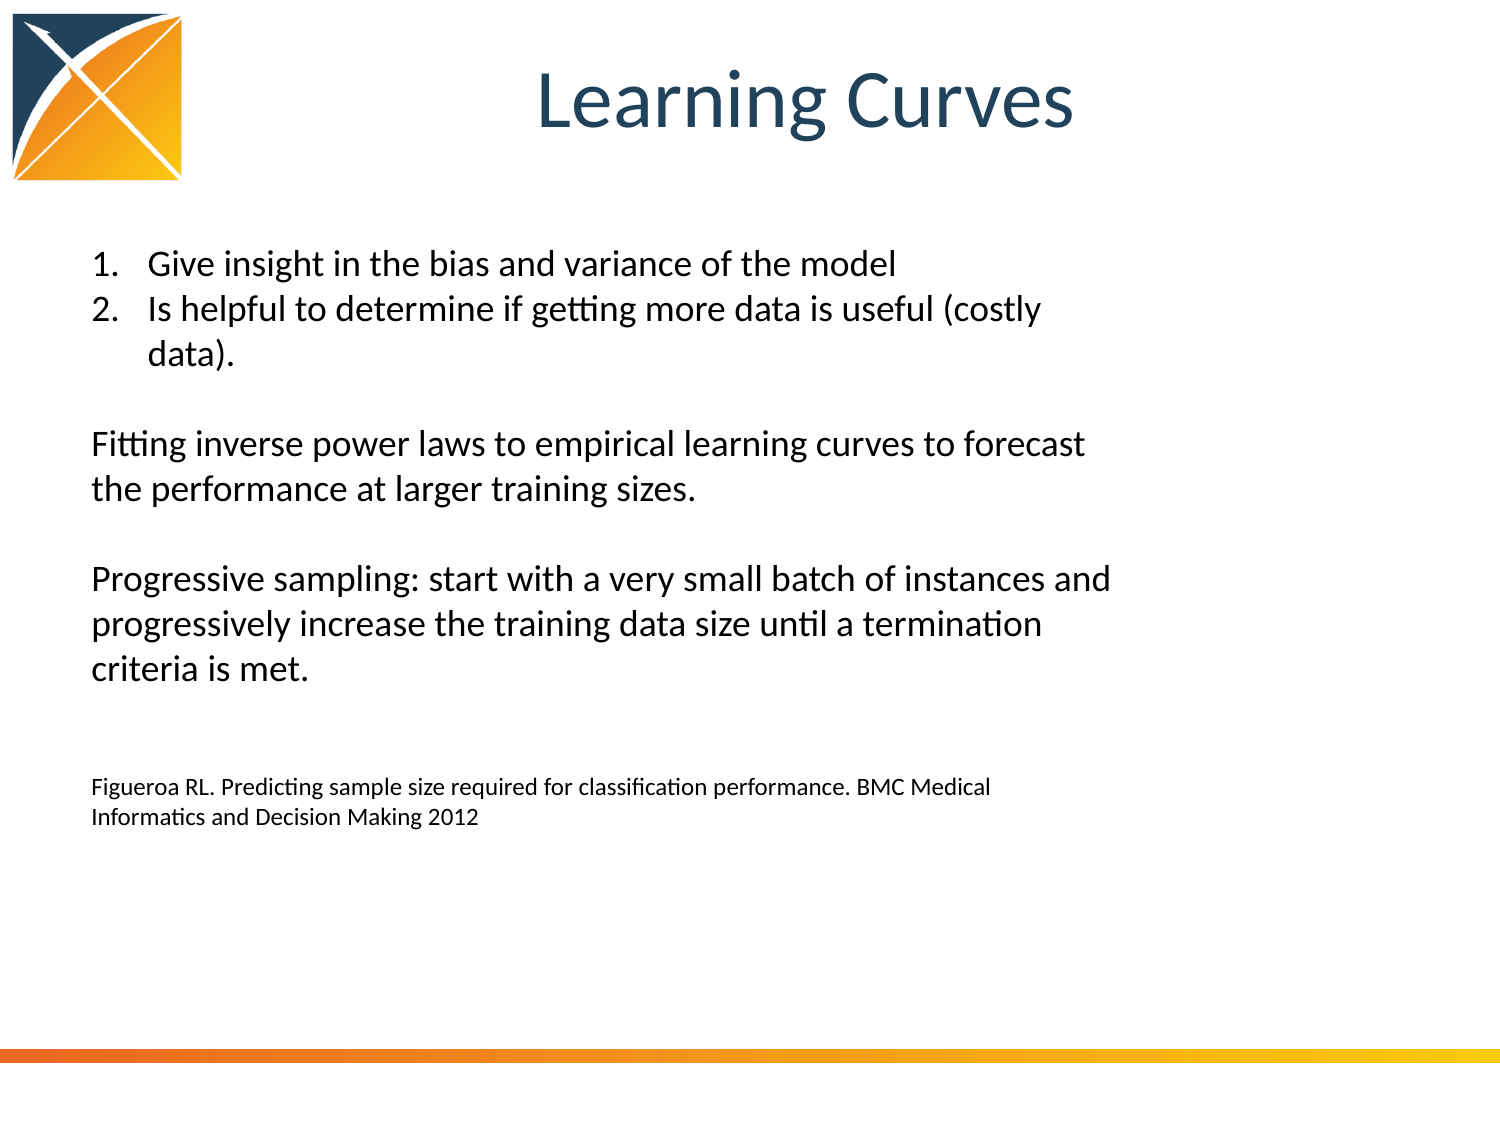

# Learning Curves
Give insight in the bias and variance of the model
Is helpful to determine if getting more data is useful (costly data).

Fitting inverse power laws to empirical learning curves to forecast the performance at larger training sizes.

Progressive sampling: start with a very small batch of instances and progressively increase the training data size until a termination criteria is met.

Figueroa RL. Predicting sample size required for classification performance. BMC Medical Informatics and Decision Making 2012